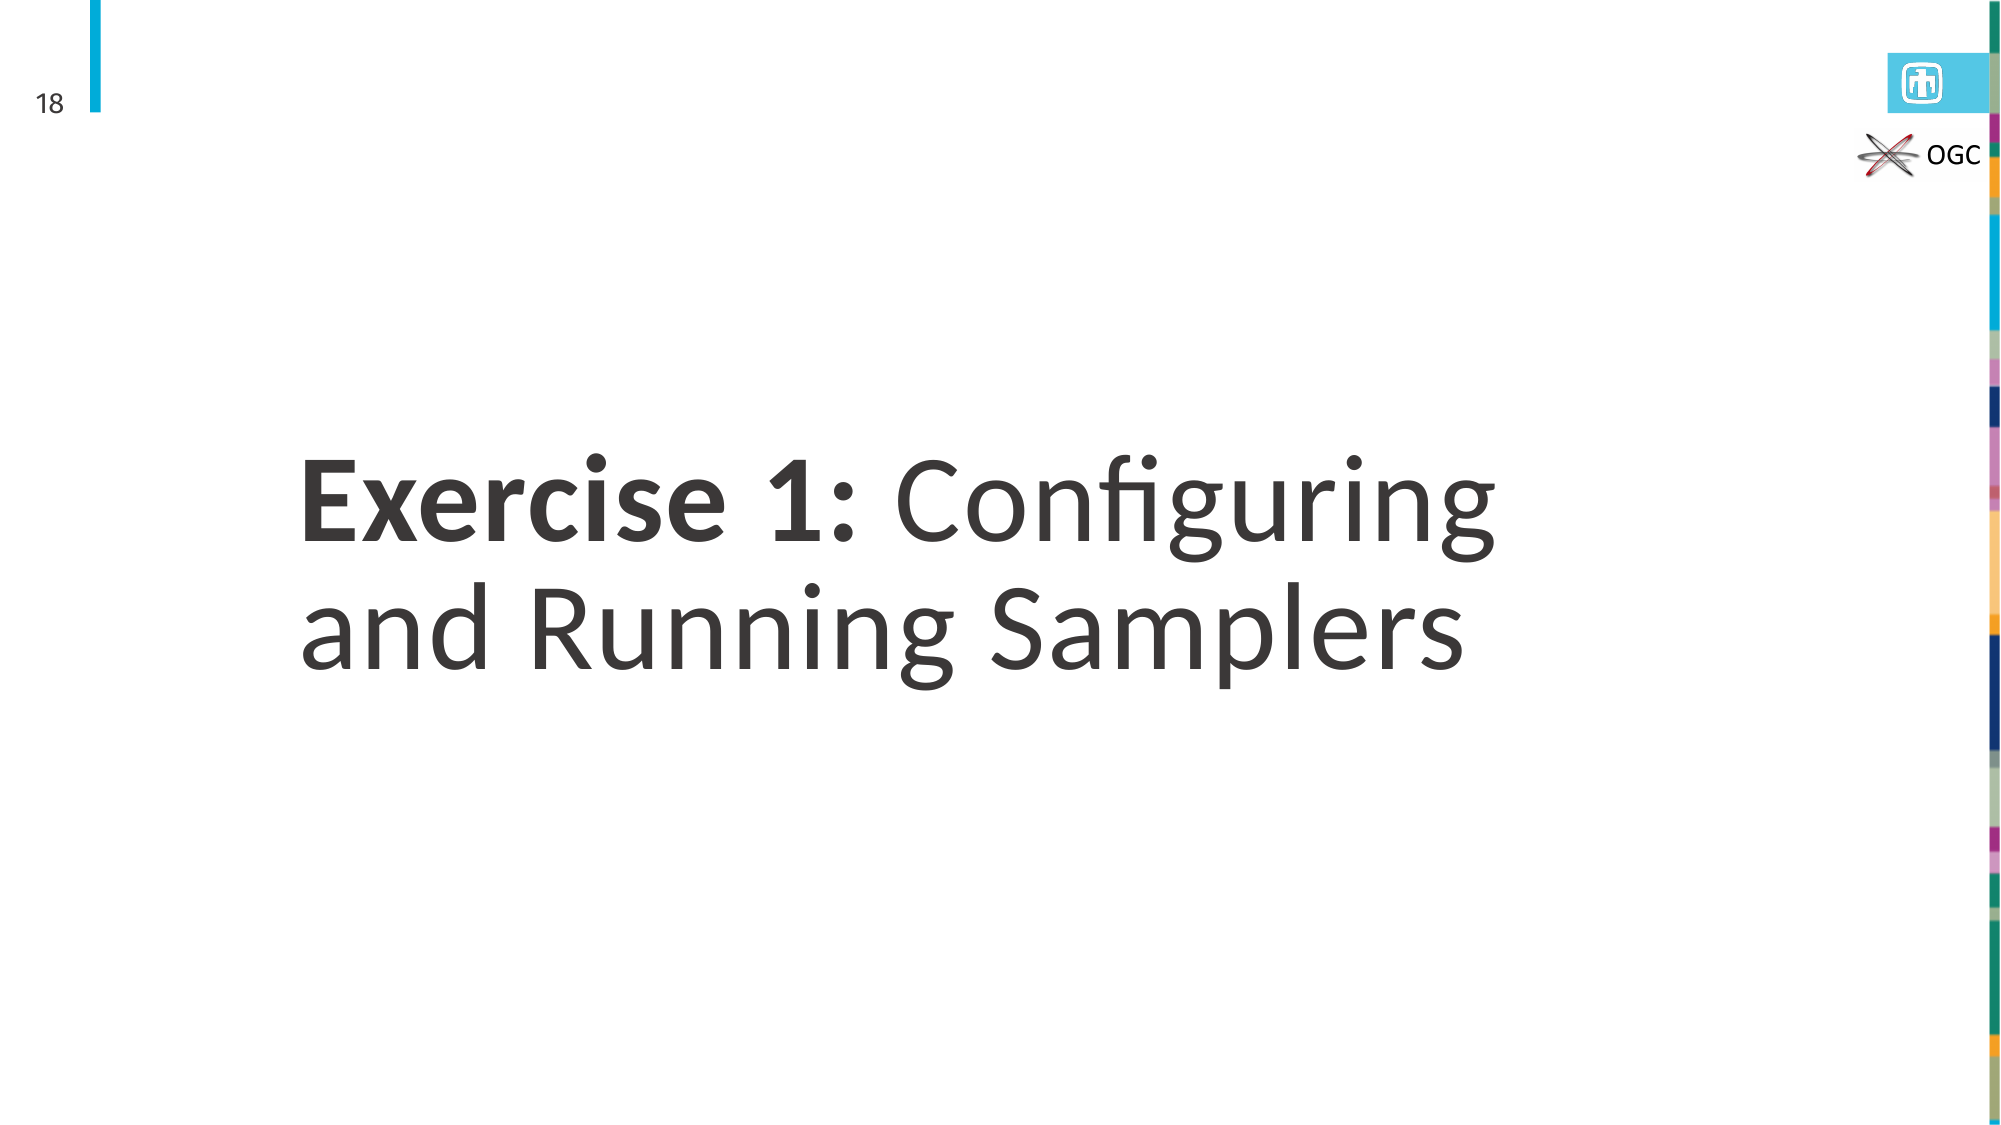

18
# Exercise 1: Configuring and Running Samplers